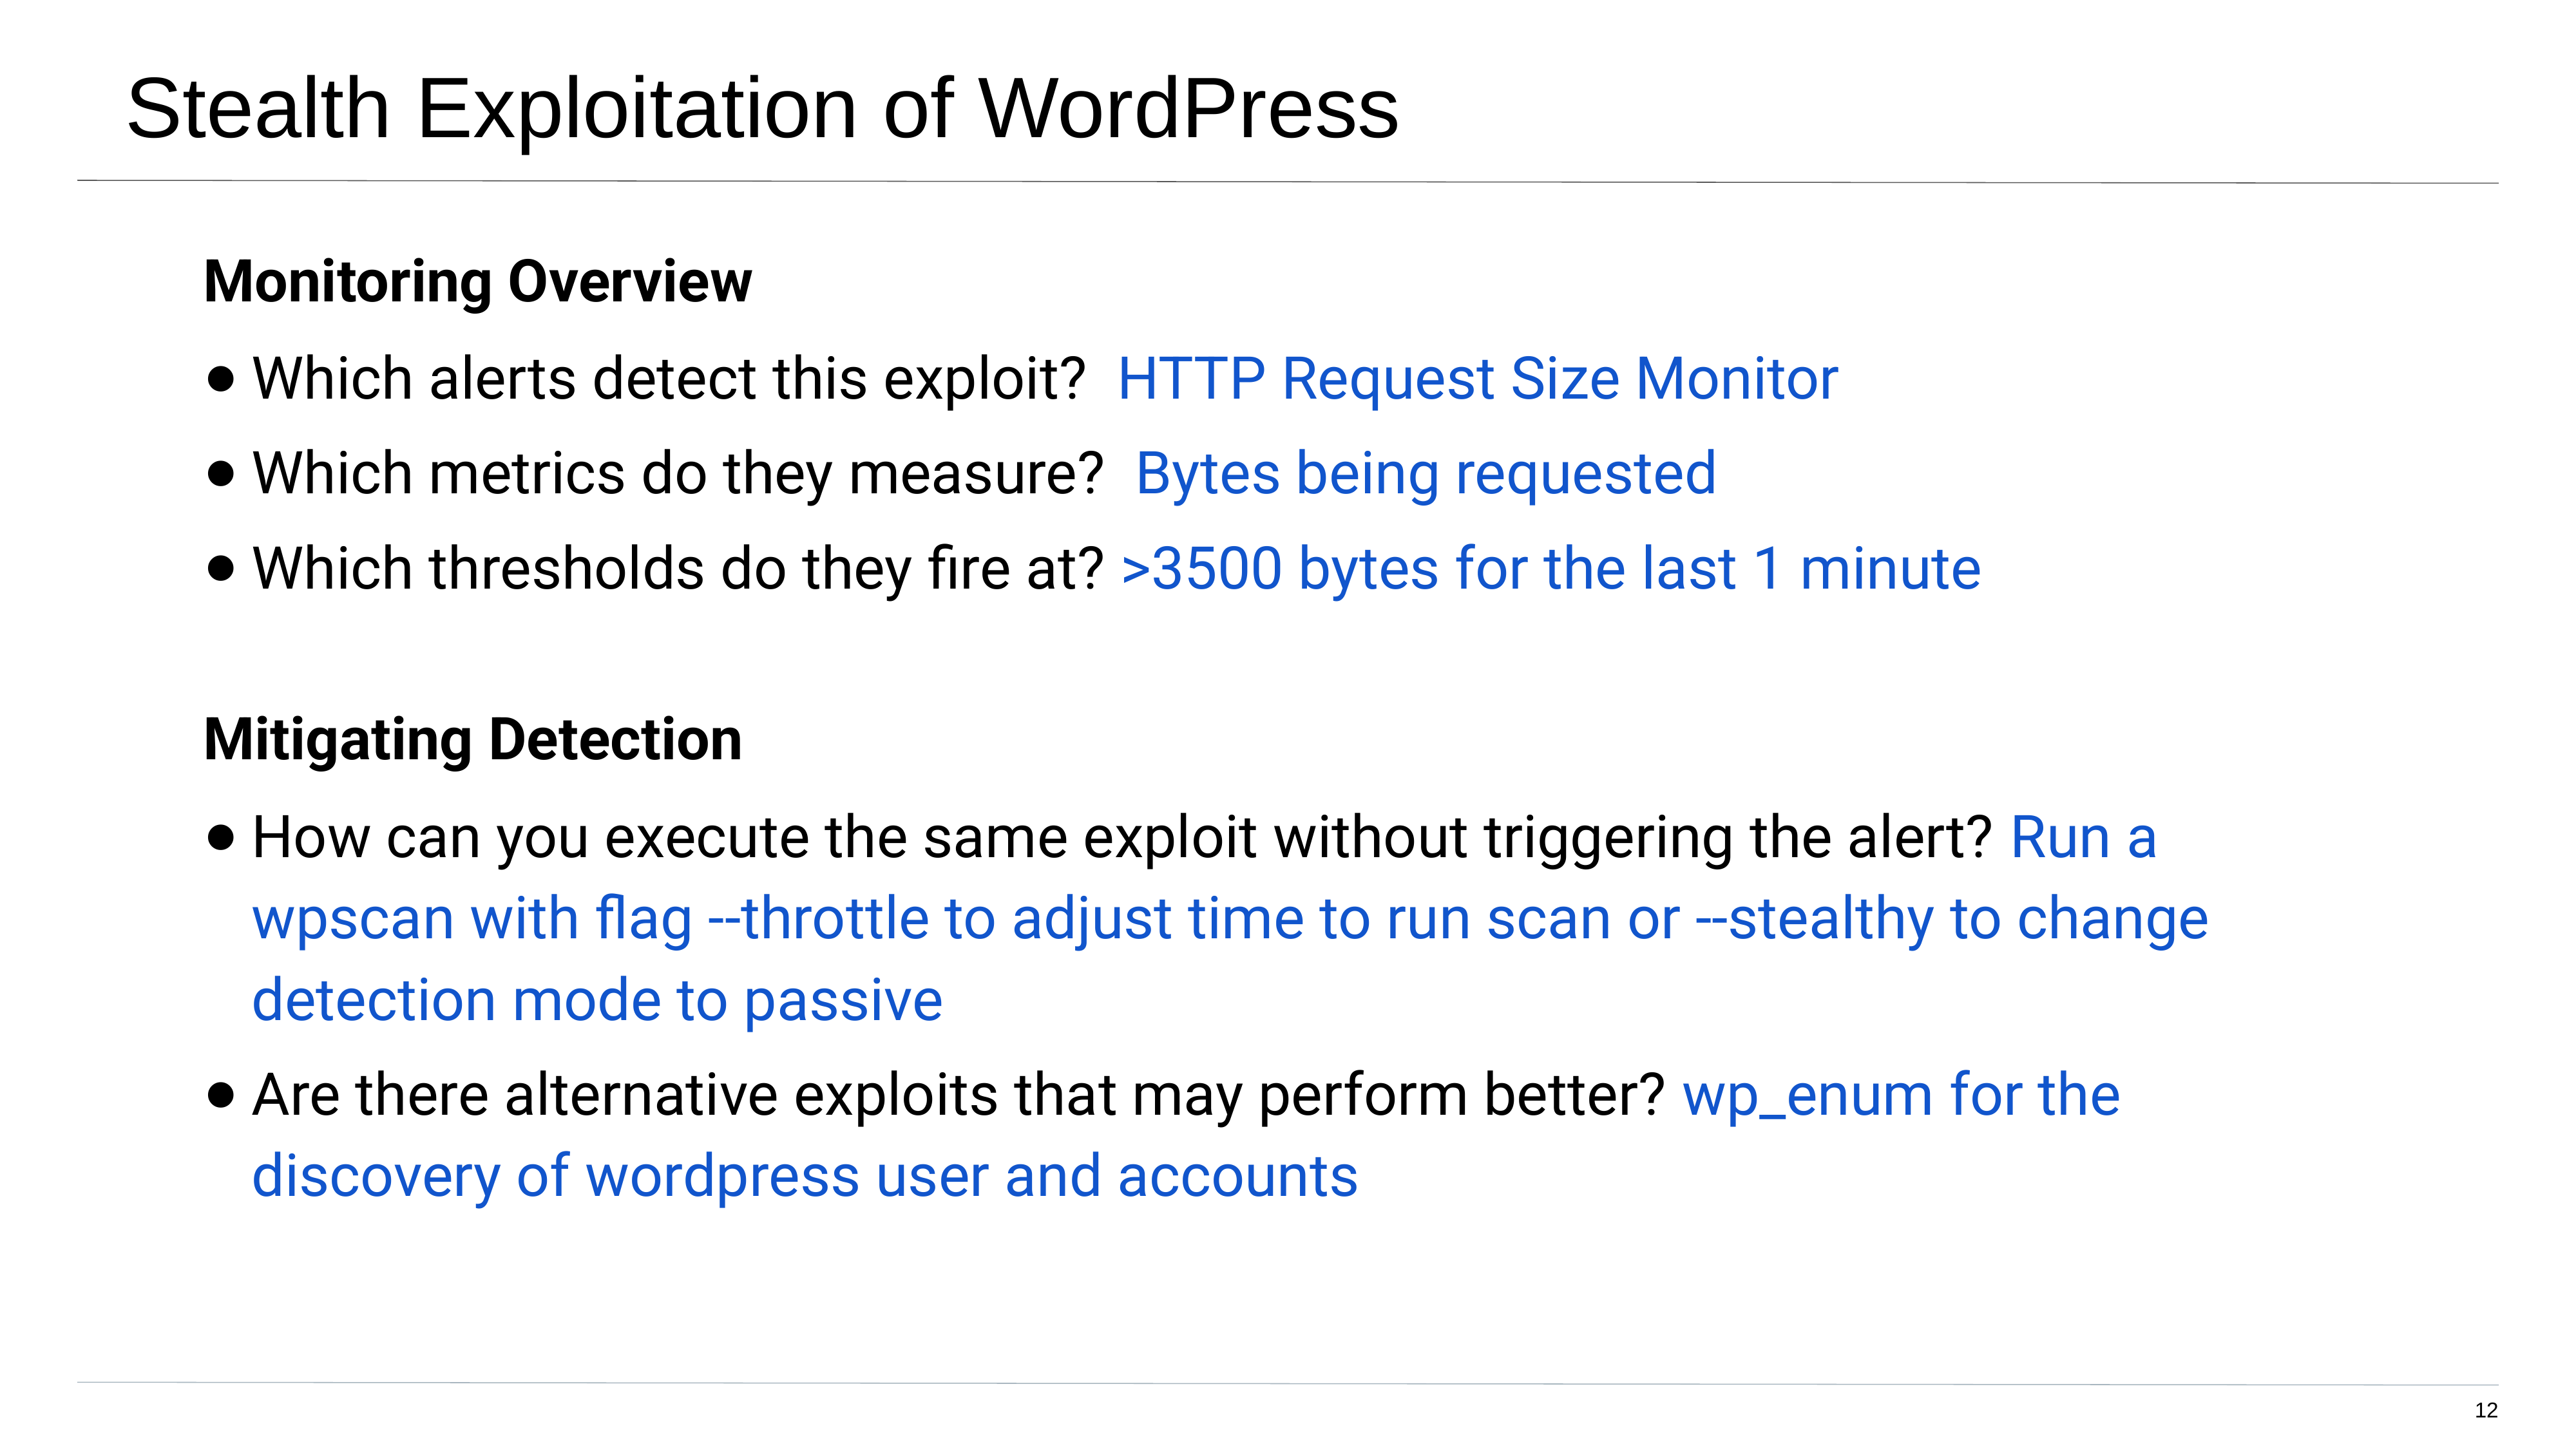

# Stealth Exploitation of WordPress
Monitoring Overview
Which alerts detect this exploit?  HTTP Request Size Monitor
Which metrics do they measure?  Bytes being requested
Which thresholds do they fire at? >3500 bytes for the last 1 minute

Mitigating Detection
How can you execute the same exploit without triggering the alert? Run a wpscan with flag --throttle to adjust time to run scan or --stealthy to change detection mode to passive
Are there alternative exploits that may perform better? wp_enum for the discovery of wordpress user and accounts
12